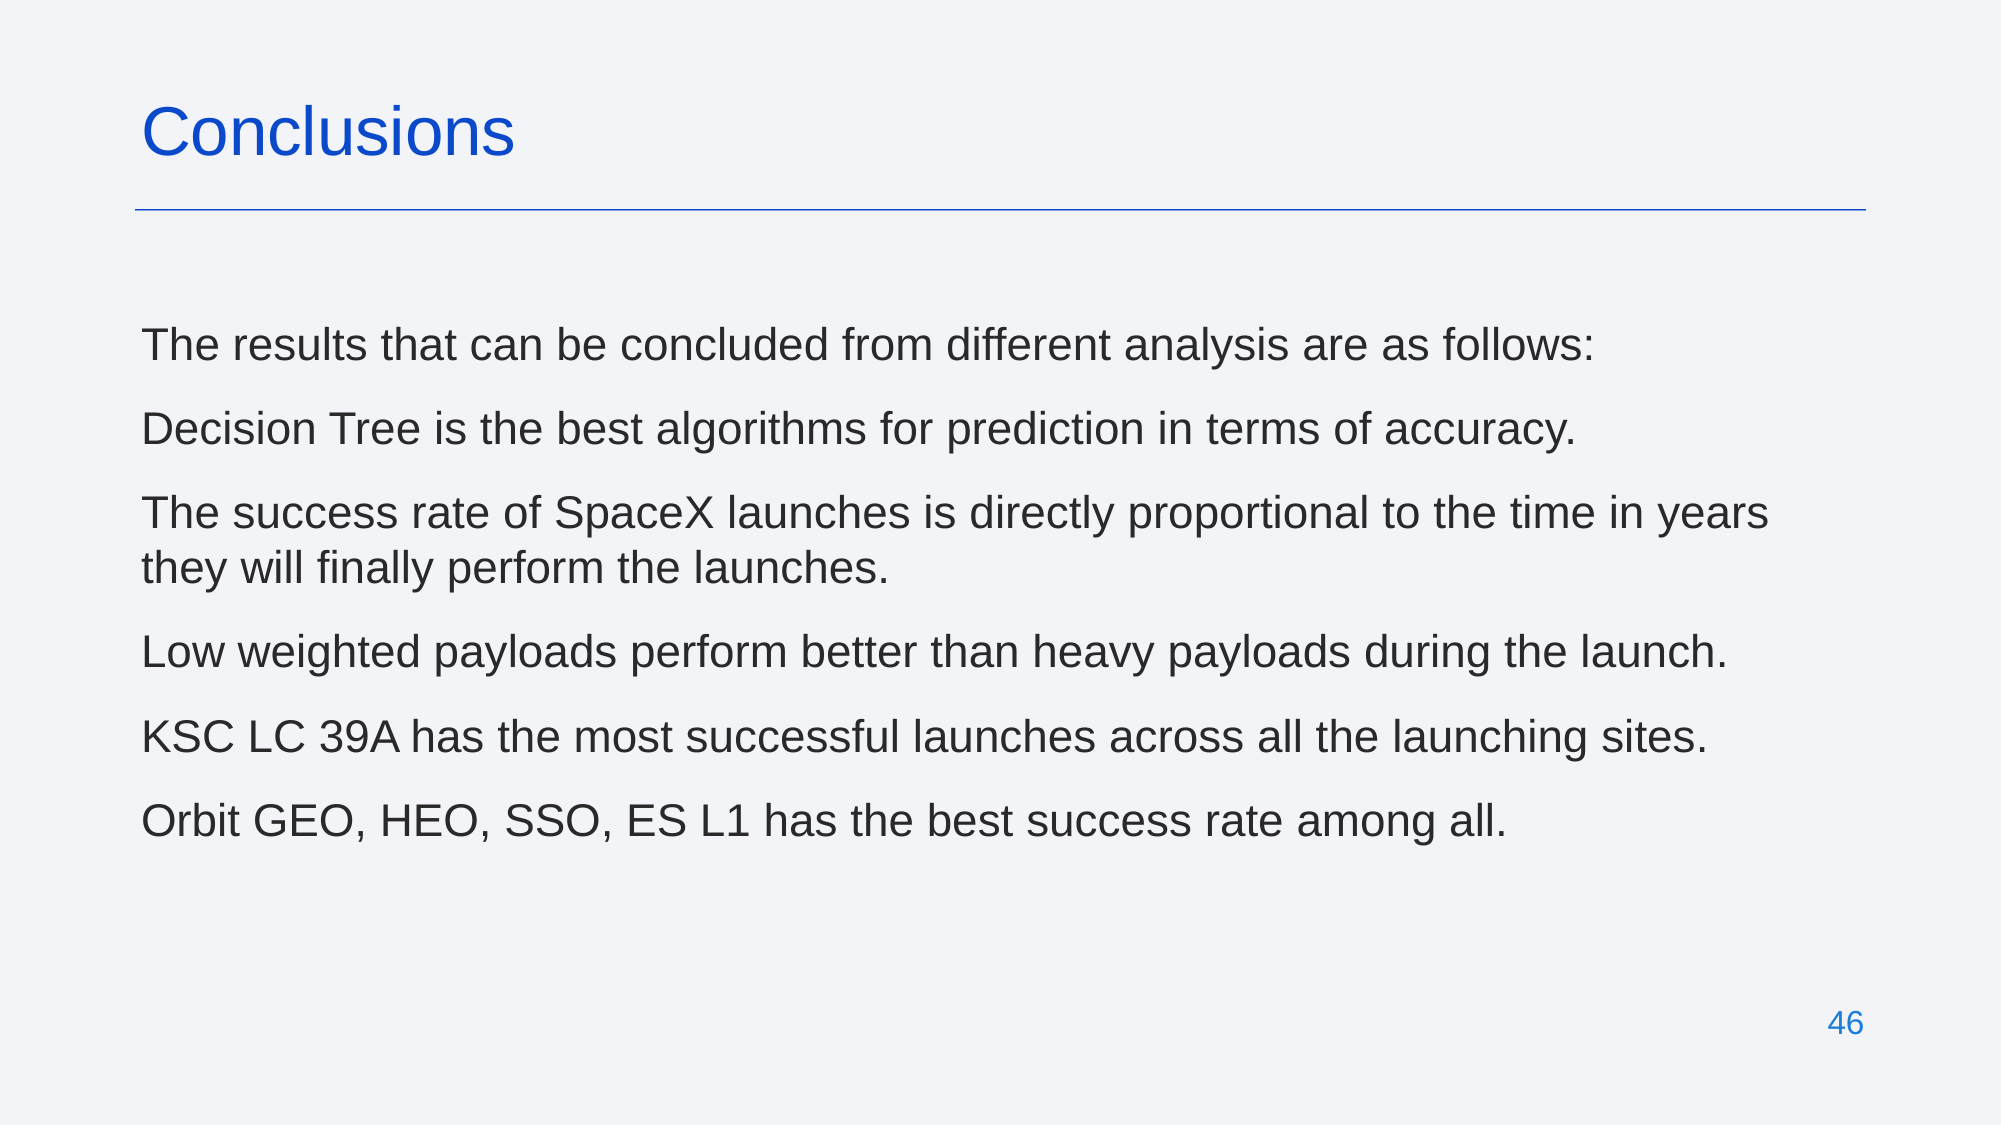

Conclusions
The results that can be concluded from different analysis are as follows:
Decision Tree is the best algorithms for prediction in terms of accuracy.
The success rate of SpaceX launches is directly proportional to the time in years they will finally perform the launches.
Low weighted payloads perform better than heavy payloads during the launch.
KSC LC 39A has the most successful launches across all the launching sites.
Orbit GEO, HEO, SSO, ES L1 has the best success rate among all.

46